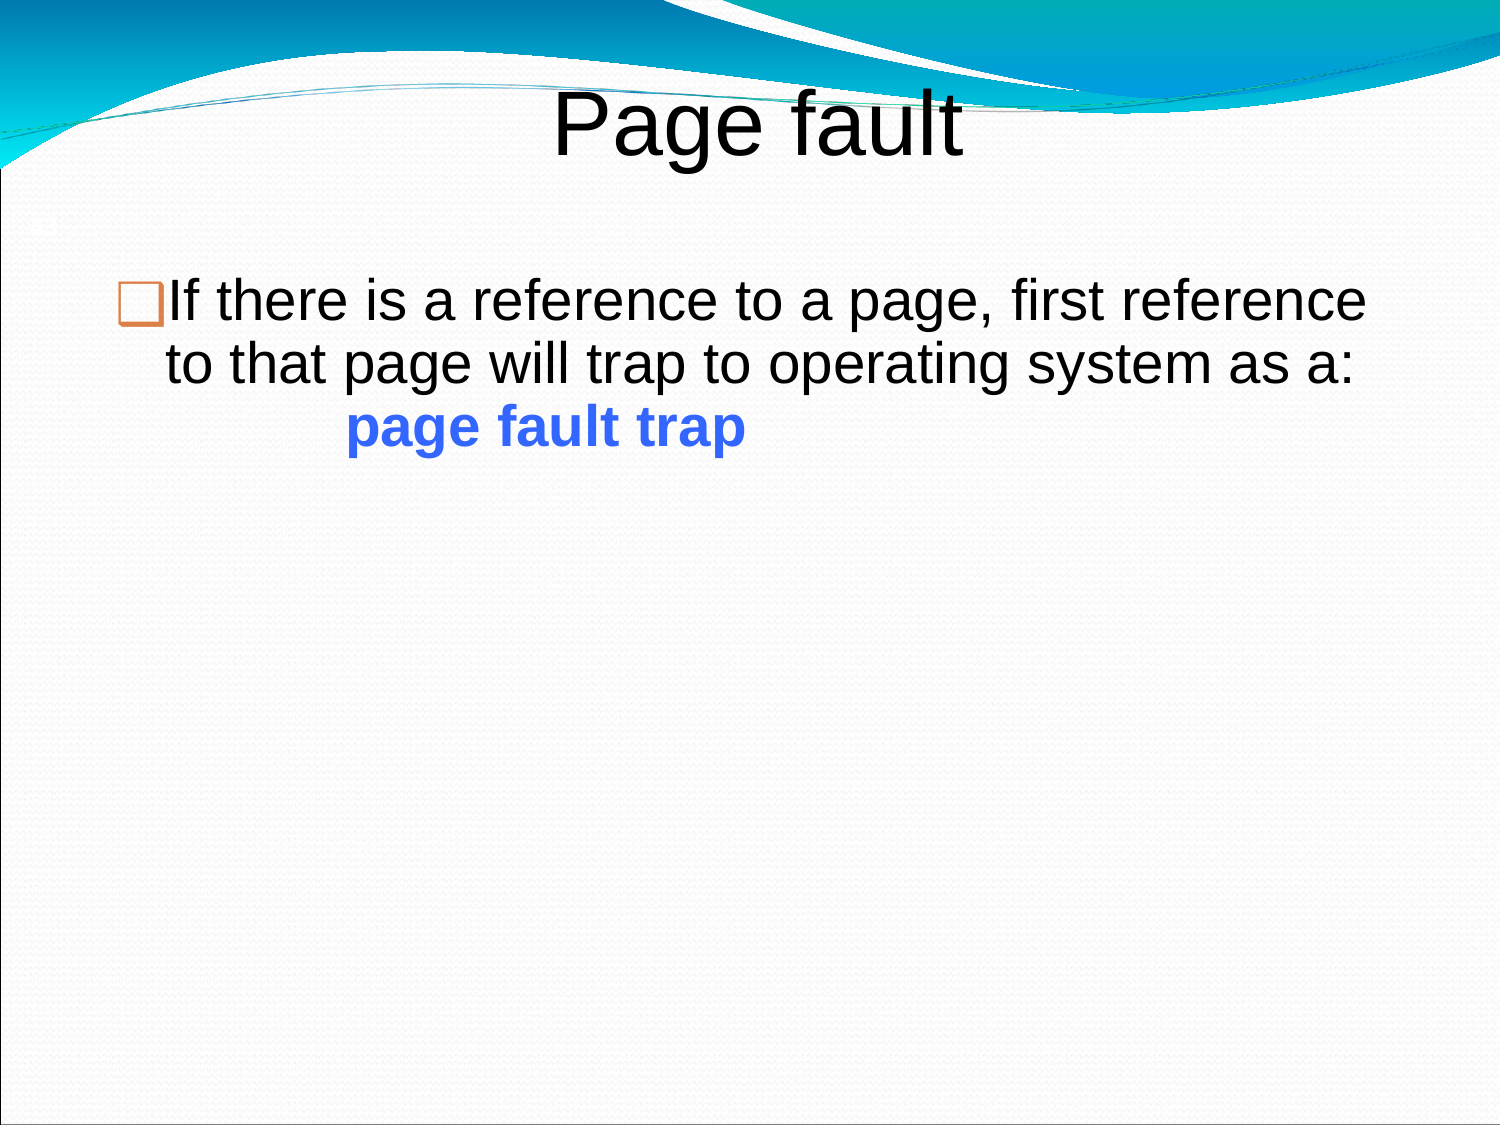

Page fault
43
If there is a reference to a page, first reference to that page will trap to operating system as a:
              page fault trap